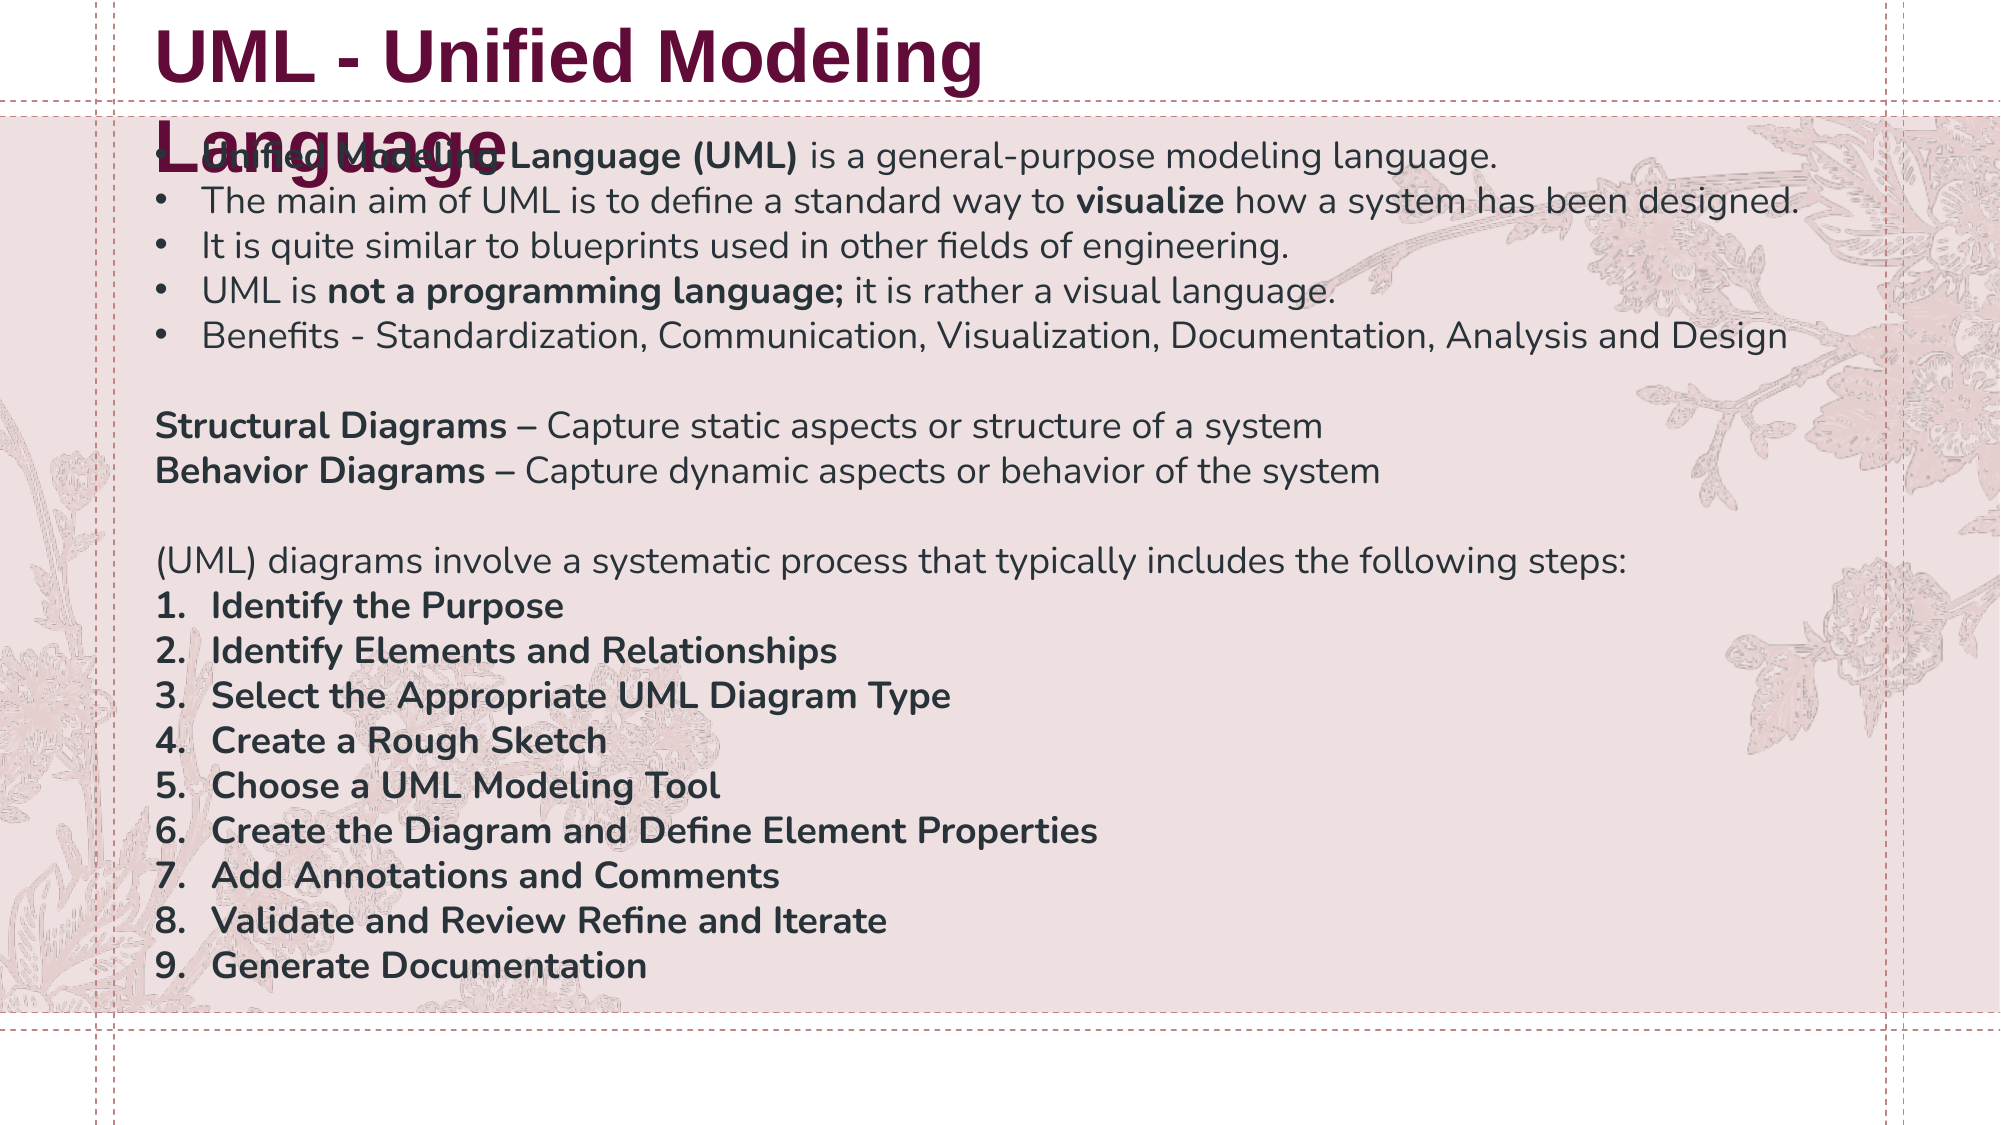

UML - Unified Modeling Language
Unified Modeling Language (UML) is a general-purpose modeling language.
The main aim of UML is to define a standard way to visualize how a system has been designed.
It is quite similar to blueprints used in other fields of engineering.
UML is not a programming language; it is rather a visual language.
Benefits - Standardization, Communication, Visualization, Documentation, Analysis and Design

Structural Diagrams – Capture static aspects or structure of a system
Behavior Diagrams – Capture dynamic aspects or behavior of the system

(UML) diagrams involve a systematic process that typically includes the following steps:
Identify the Purpose
Identify Elements and Relationships
Select the Appropriate UML Diagram Type
Create a Rough Sketch
Choose a UML Modeling Tool
Create the Diagram and Define Element Properties
Add Annotations and Comments
Validate and Review Refine and Iterate
Generate Documentation